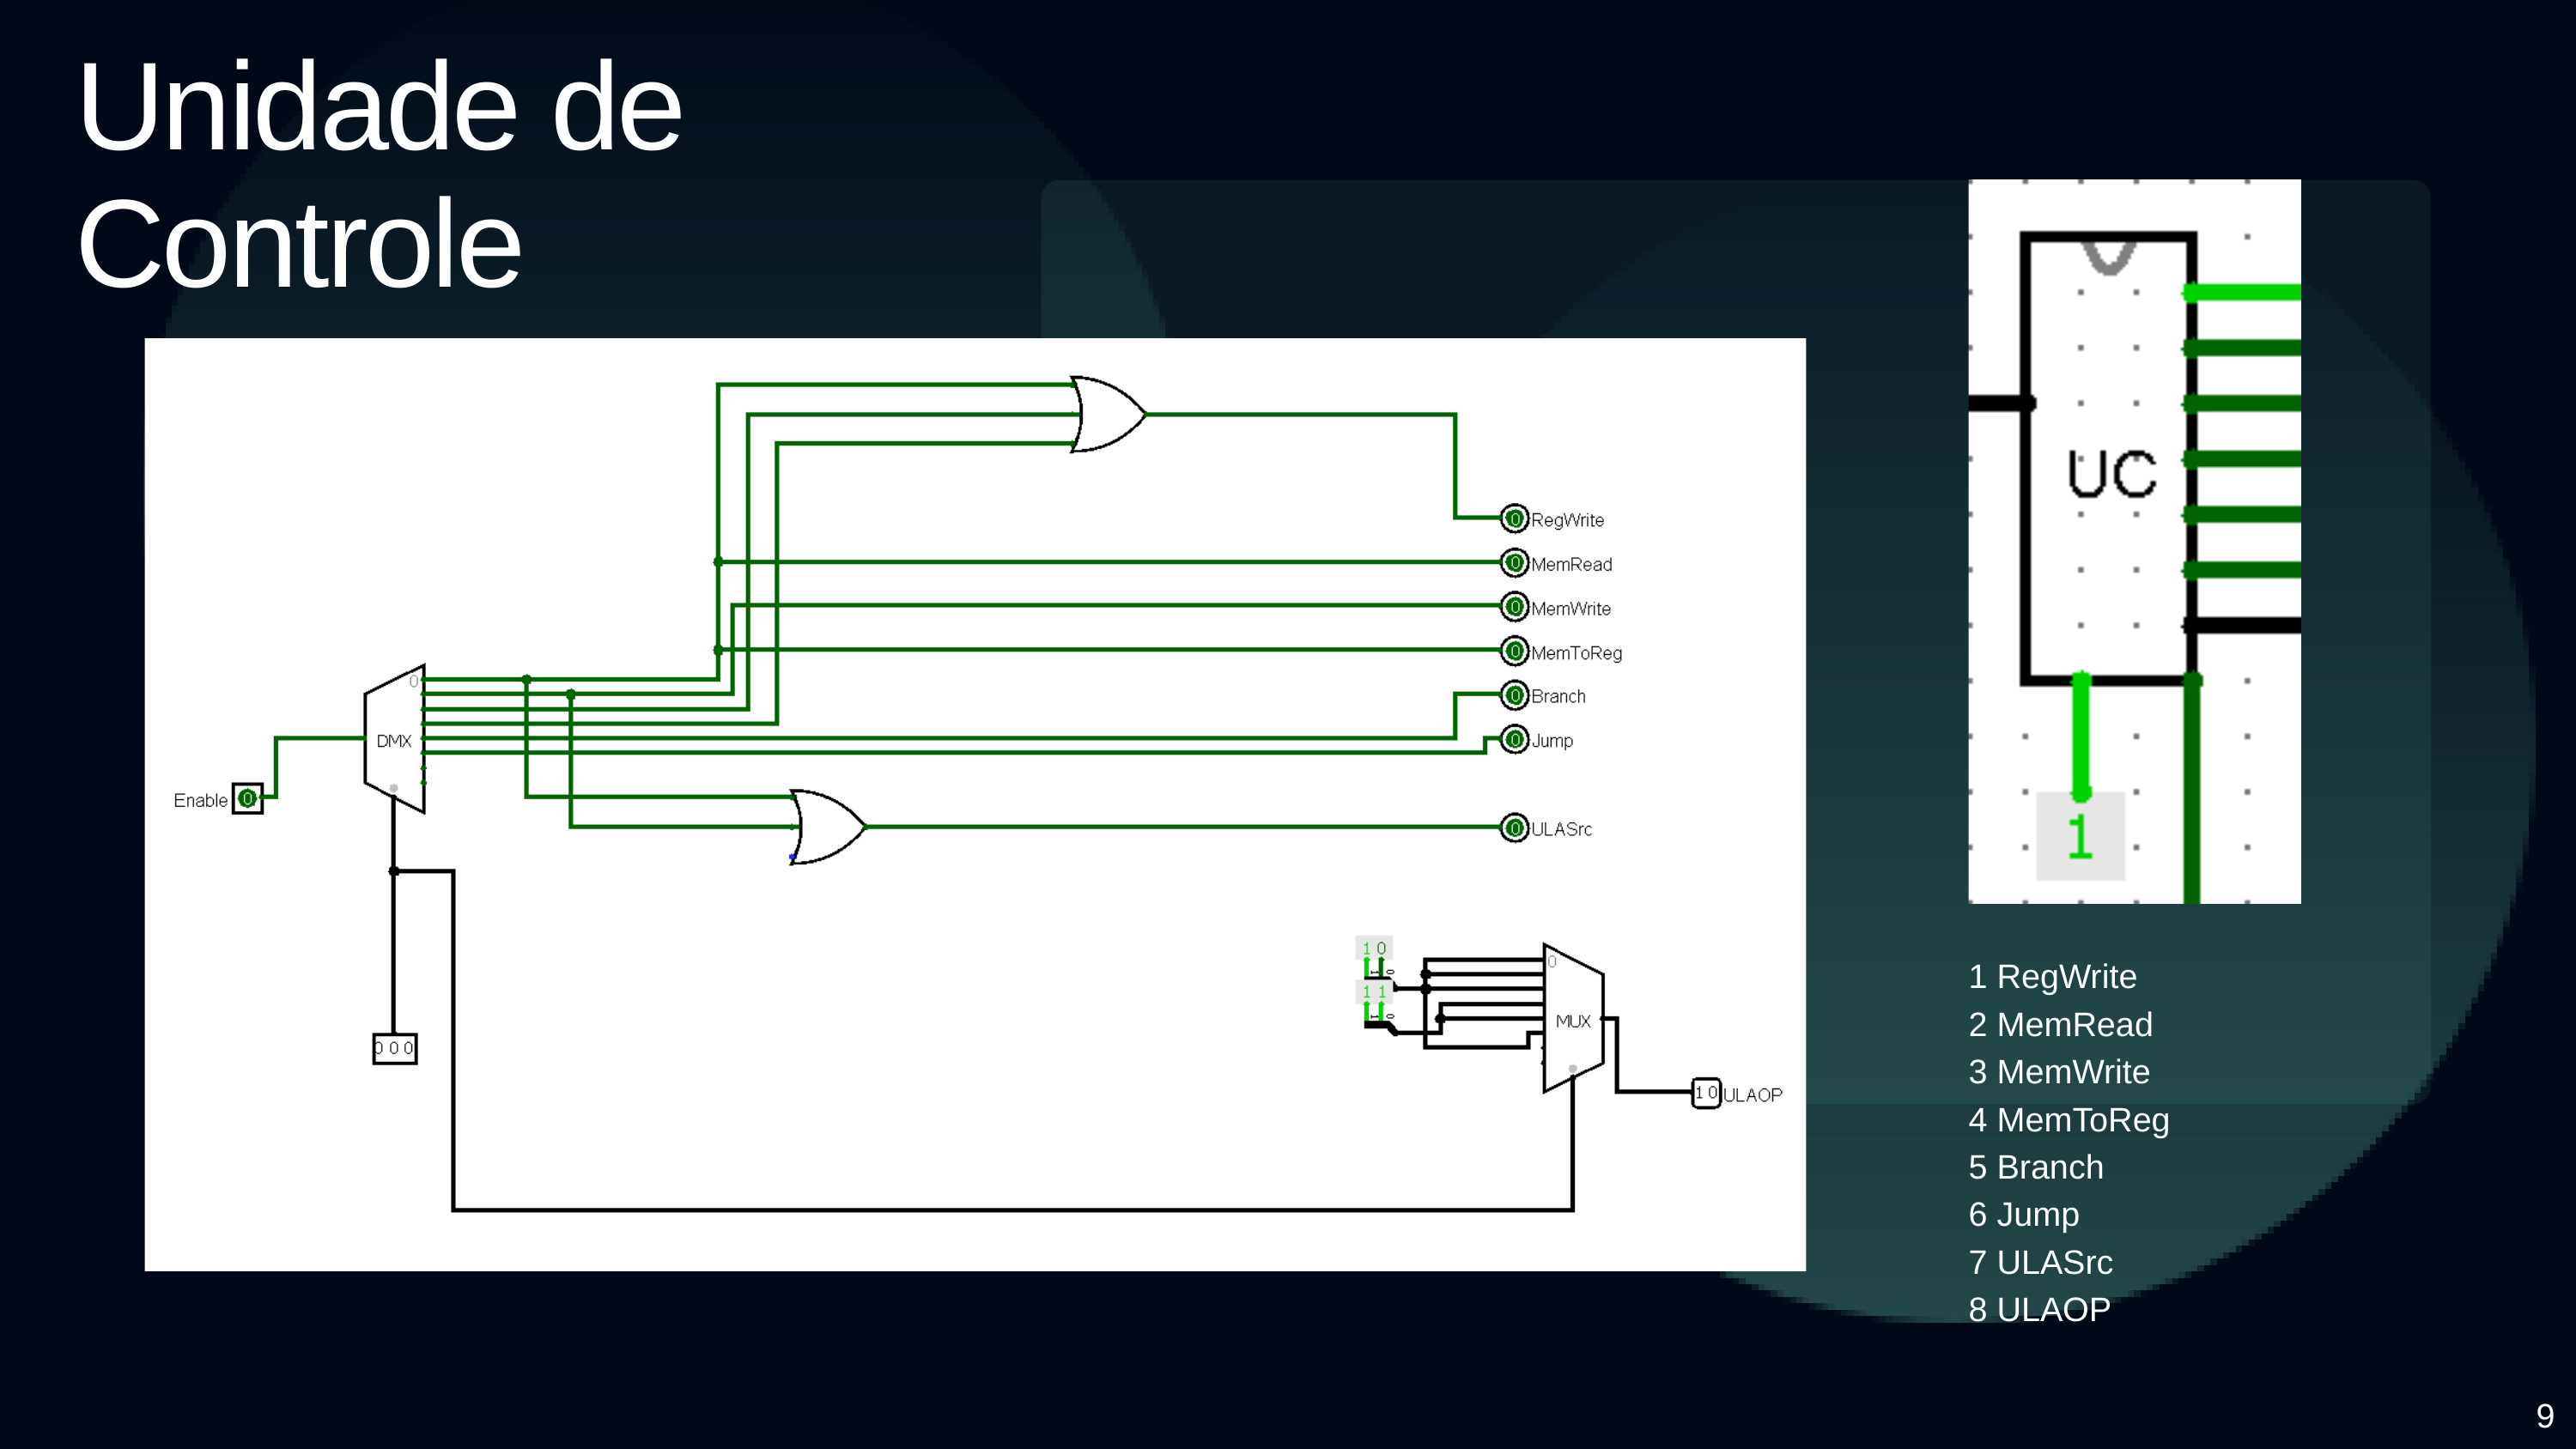

Unidade de Controle

1 RegWrite
2 MemRead
3 MemWrite
4 MemToReg
5 Branch
6 Jump
7 ULASrc
8 ULAOP
9